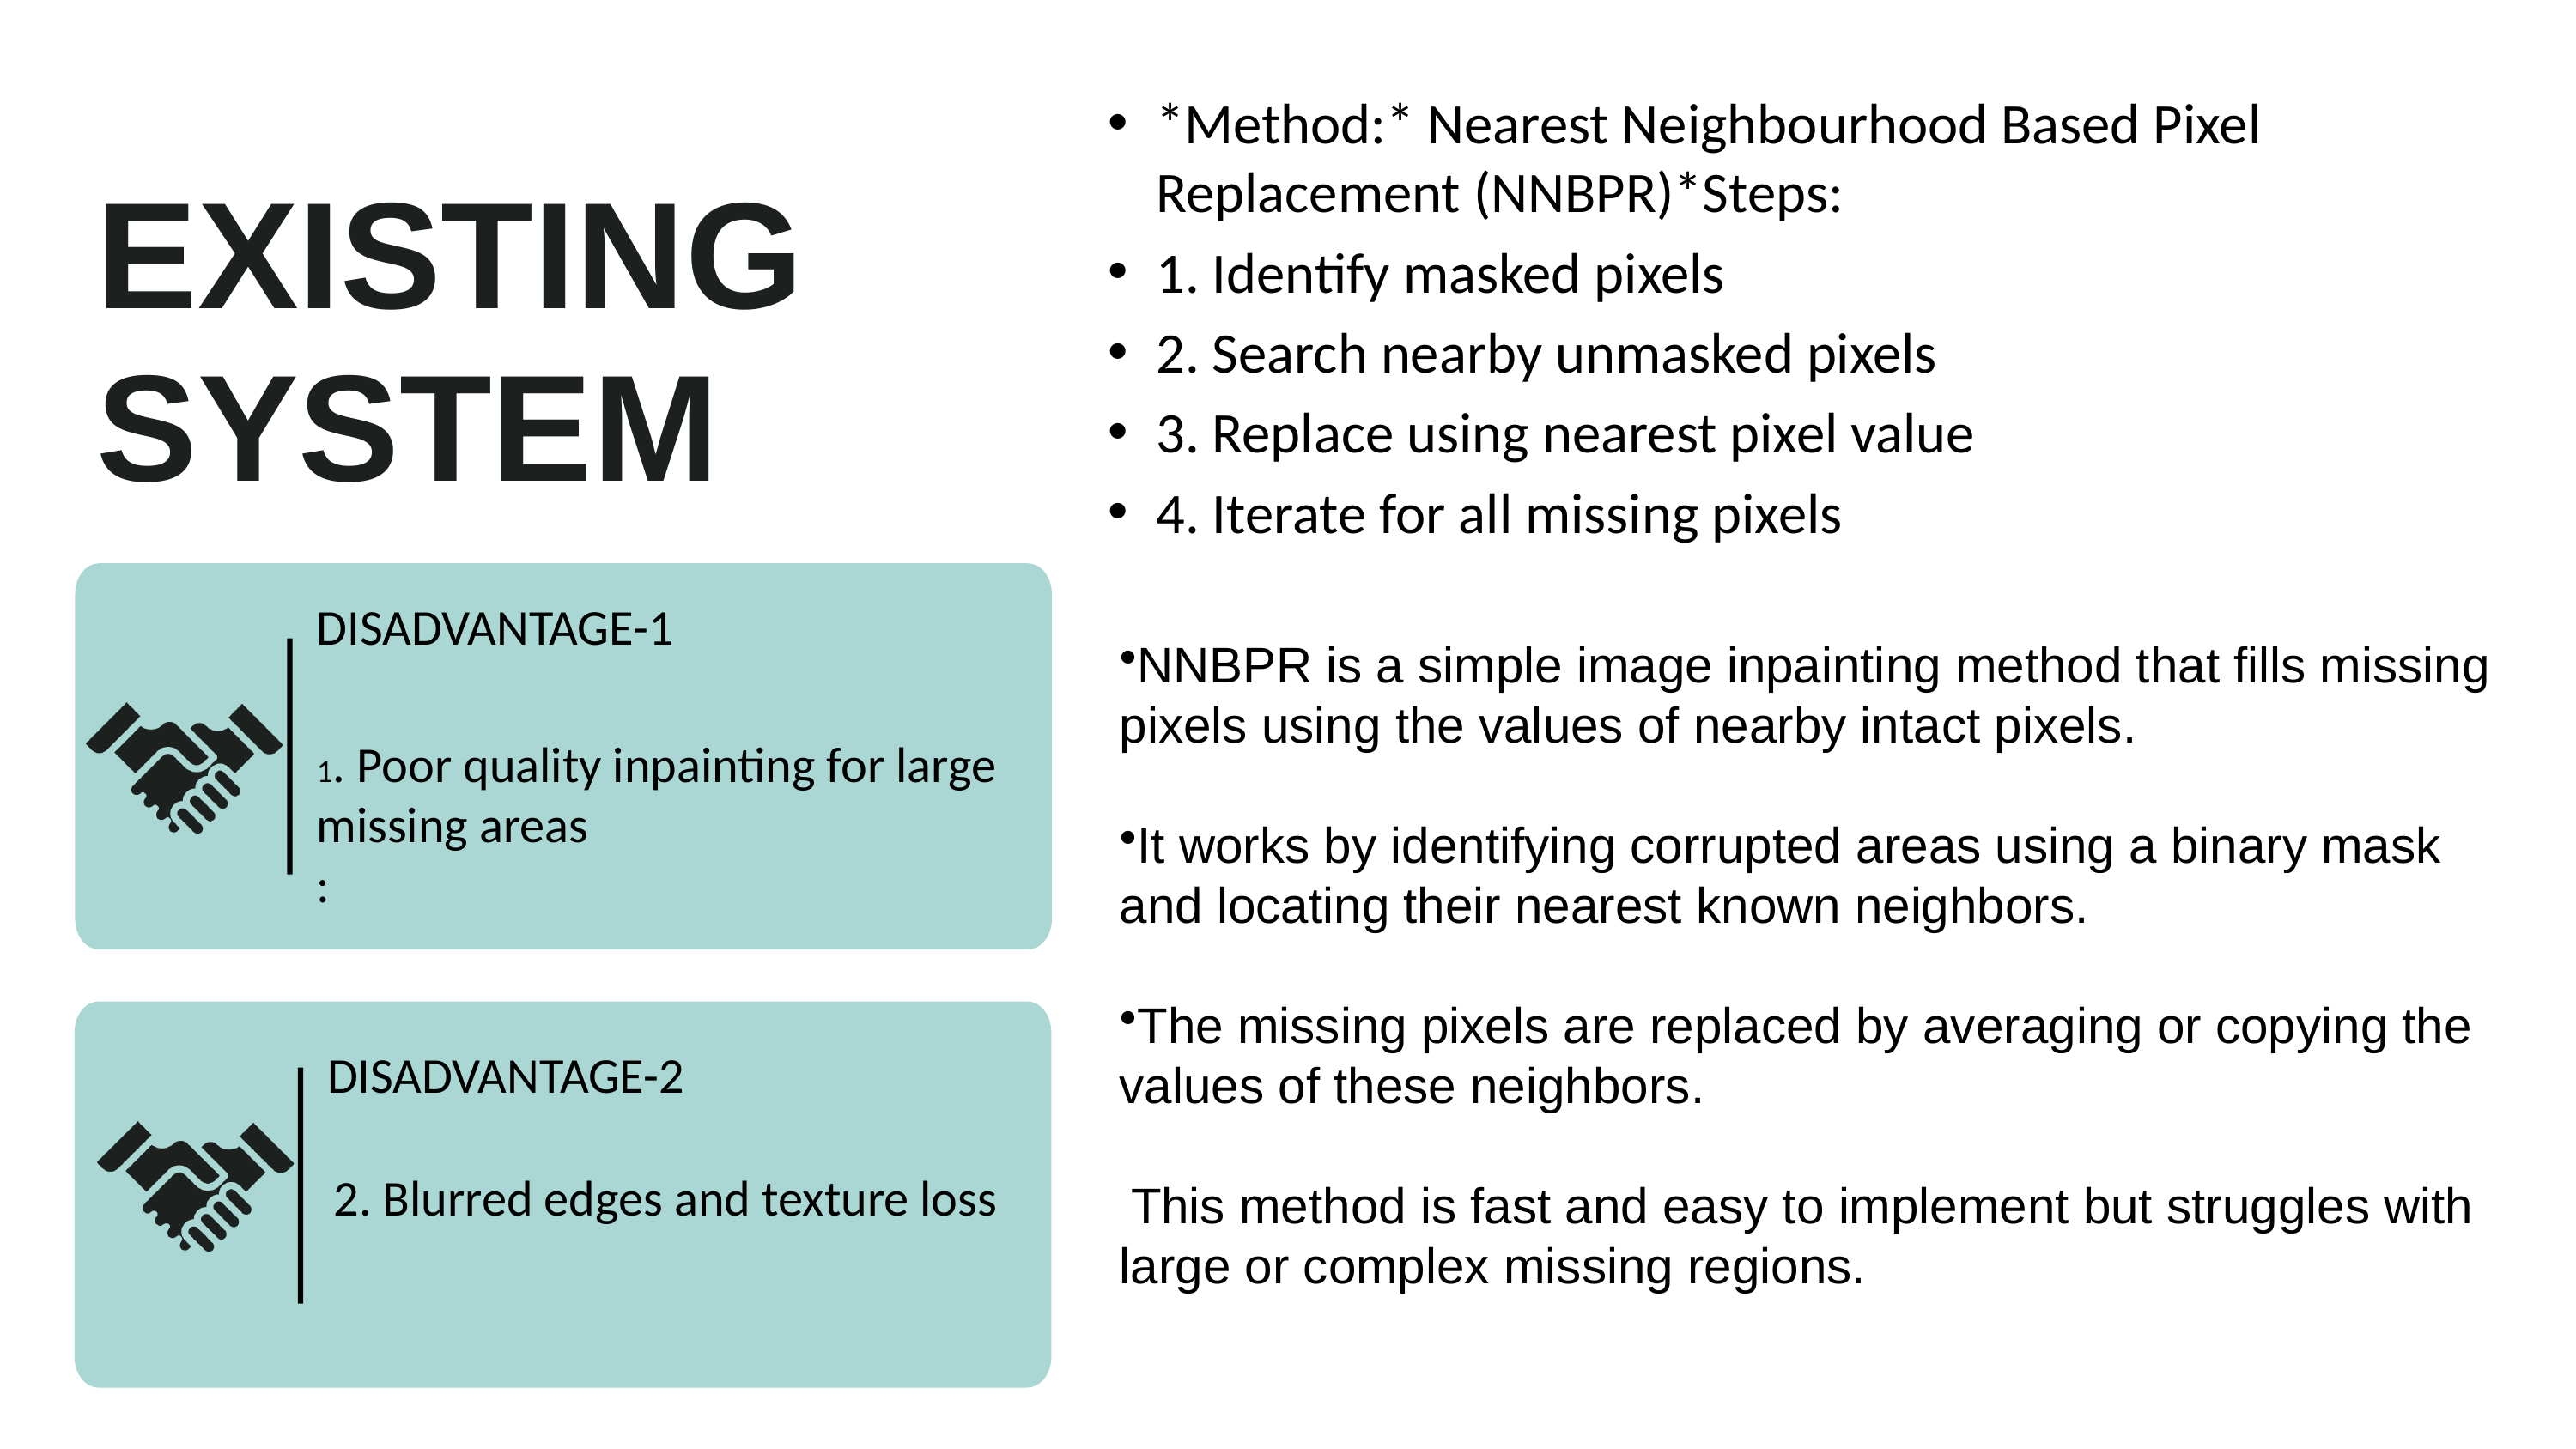

*Method:* Nearest Neighbourhood Based Pixel Replacement (NNBPR)*Steps:
1. Identify masked pixels
2. Search nearby unmasked pixels
3. Replace using nearest pixel value
4. Iterate for all missing pixels

EXISTING SYSTEM

DISADVANTAGE-1

1. Poor quality inpainting for large missing areas
:

NNBPR is a simple image inpainting method that fills missing pixels using the values of nearby intact pixels.

It works by identifying corrupted areas using a binary mask and locating their nearest known neighbors.

The missing pixels are replaced by averaging or copying the values of these neighbors.

 This method is fast and easy to implement but struggles with large or complex missing regions.

DISADVANTAGE-2

2. Blurred edges and texture loss